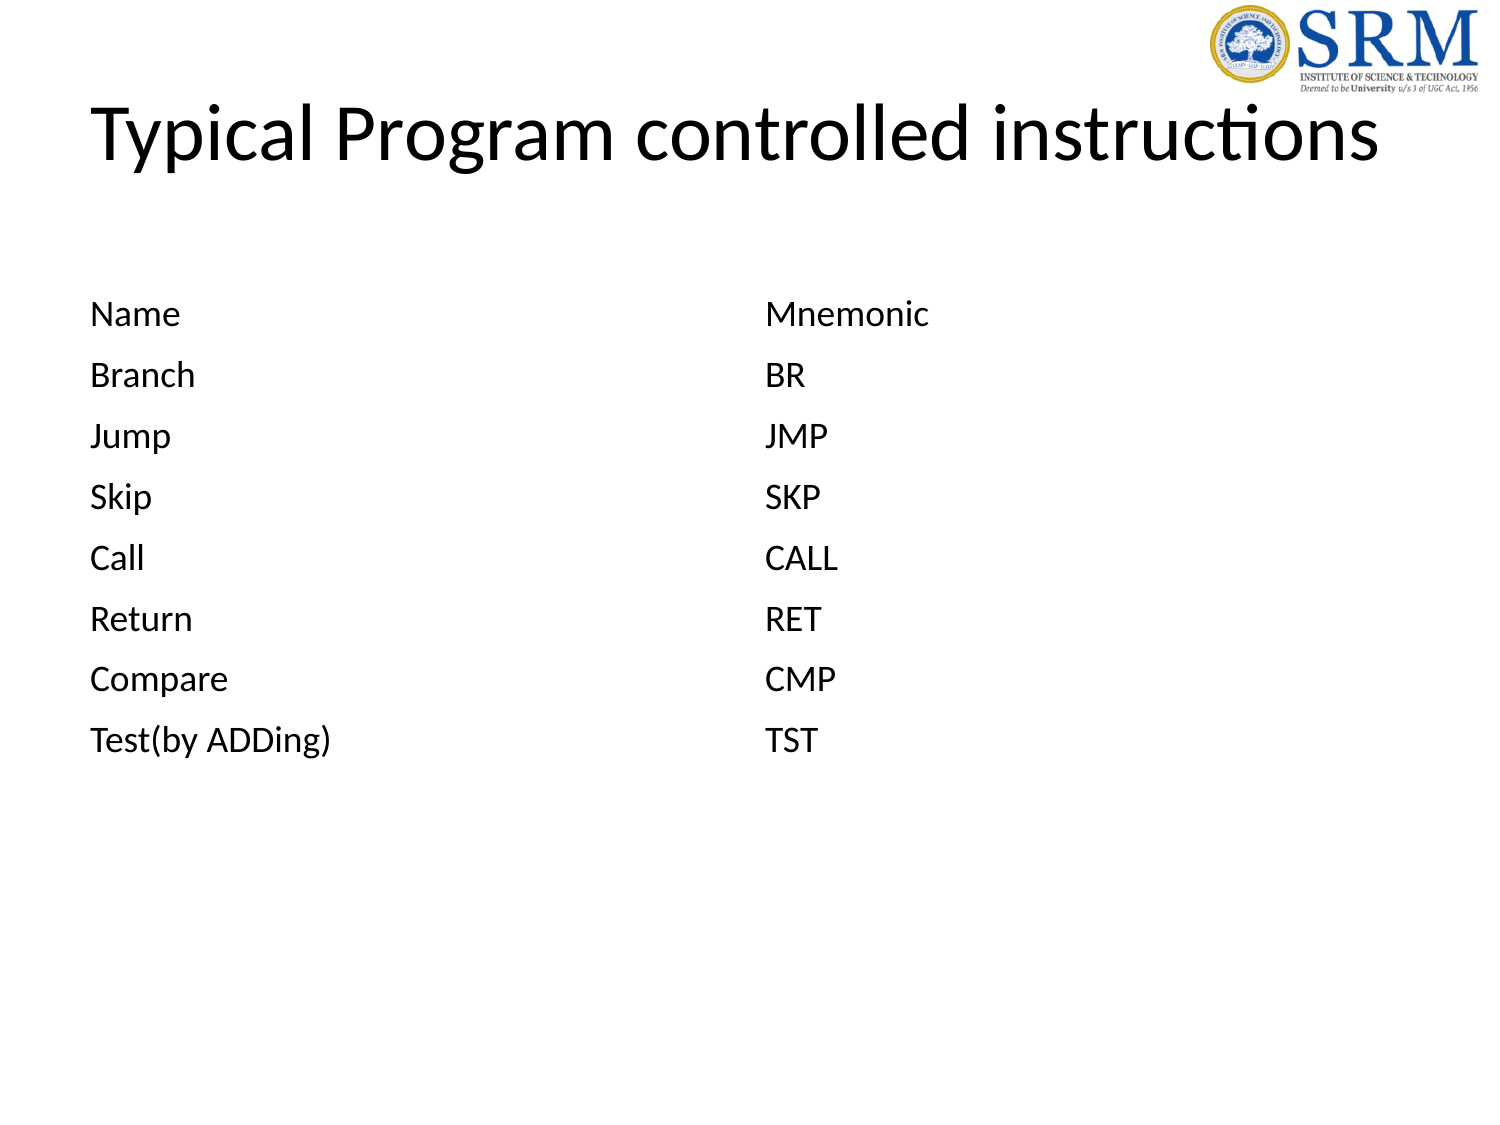

# Typical Program controlled instructions
| Name | Mnemonic |
| --- | --- |
| Branch | BR |
| Jump | JMP |
| Skip | SKP |
| Call | CALL |
| Return | RET |
| Compare | CMP |
| Test(by ADDing) | TST |